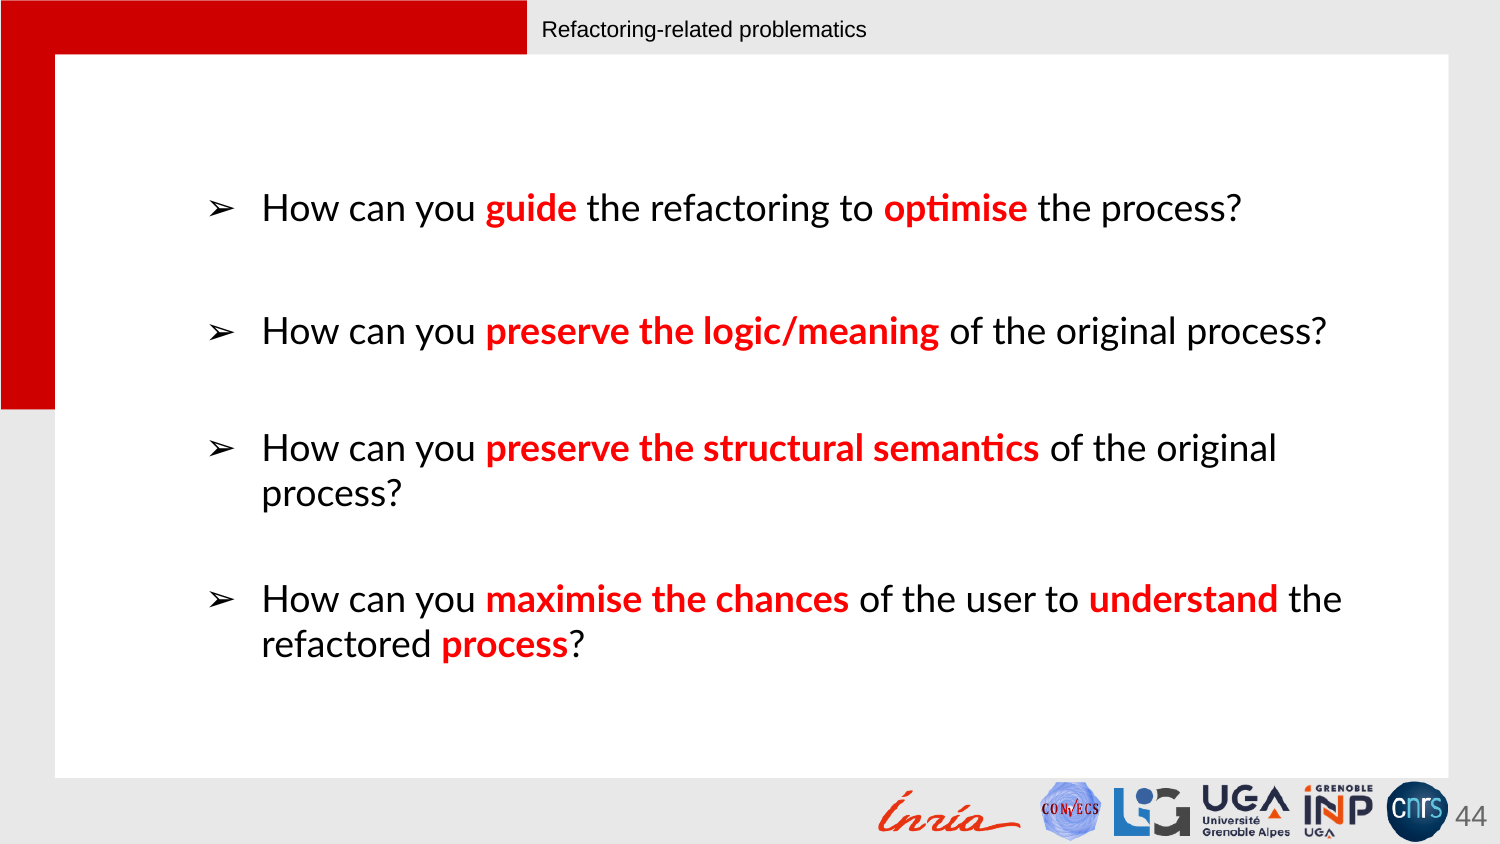

# Refactoring-related problematics
How can you guide the refactoring to optimise the process?
How can you preserve the logic/meaning of the original process?
How can you preserve the structural semantics of the original process?
How can you maximise the chances of the user to understand the refactored process?
44